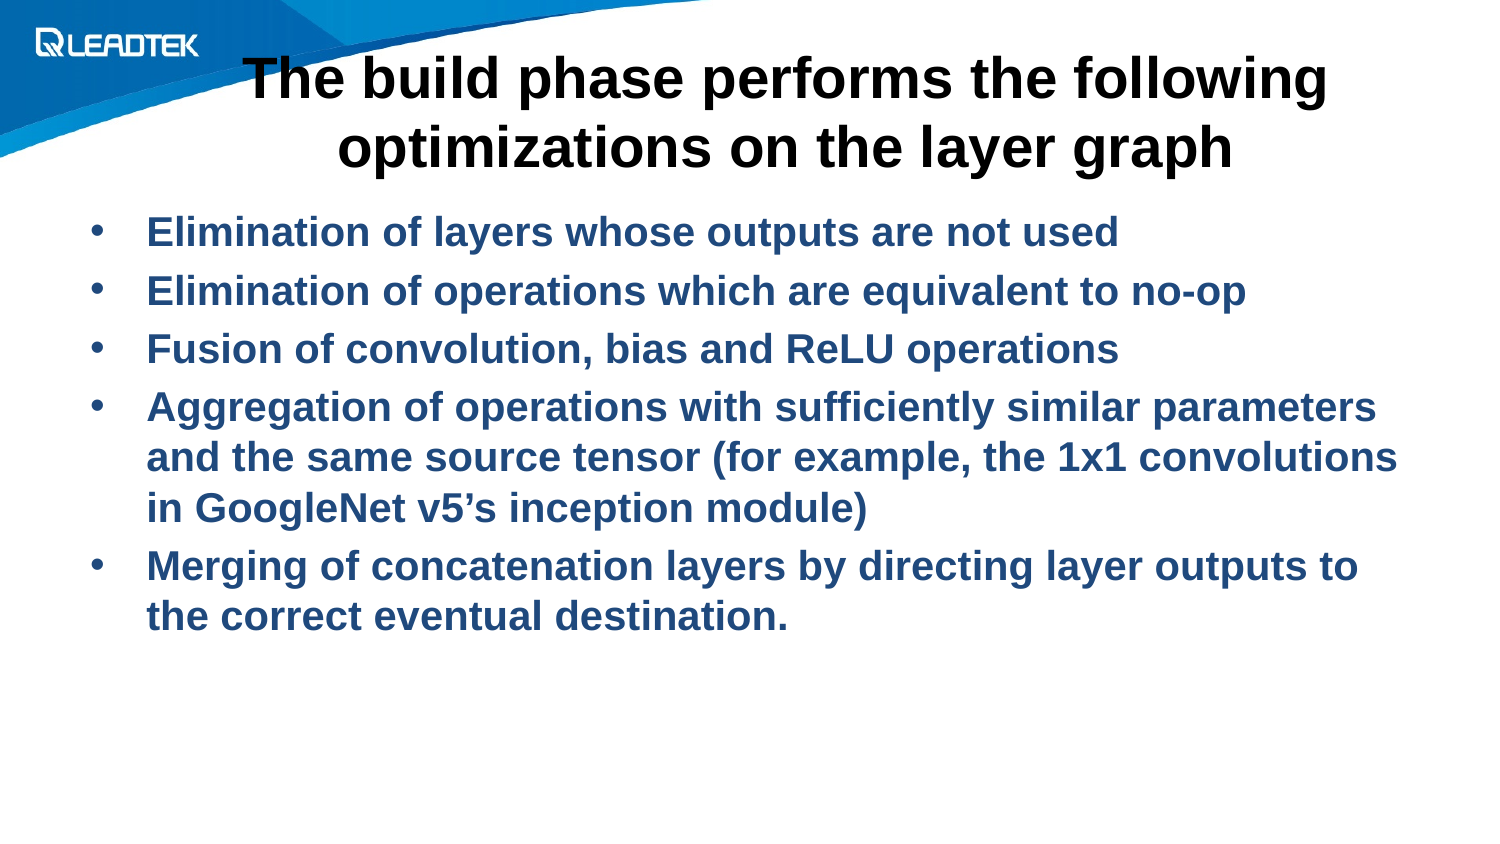

# The build phase performs the following optimizations on the layer graph
Elimination of layers whose outputs are not used
Elimination of operations which are equivalent to no-op
Fusion of convolution, bias and ReLU operations
Aggregation of operations with sufficiently similar parameters and the same source tensor (for example, the 1x1 convolutions in GoogleNet v5’s inception module)
Merging of concatenation layers by directing layer outputs to the correct eventual destination.